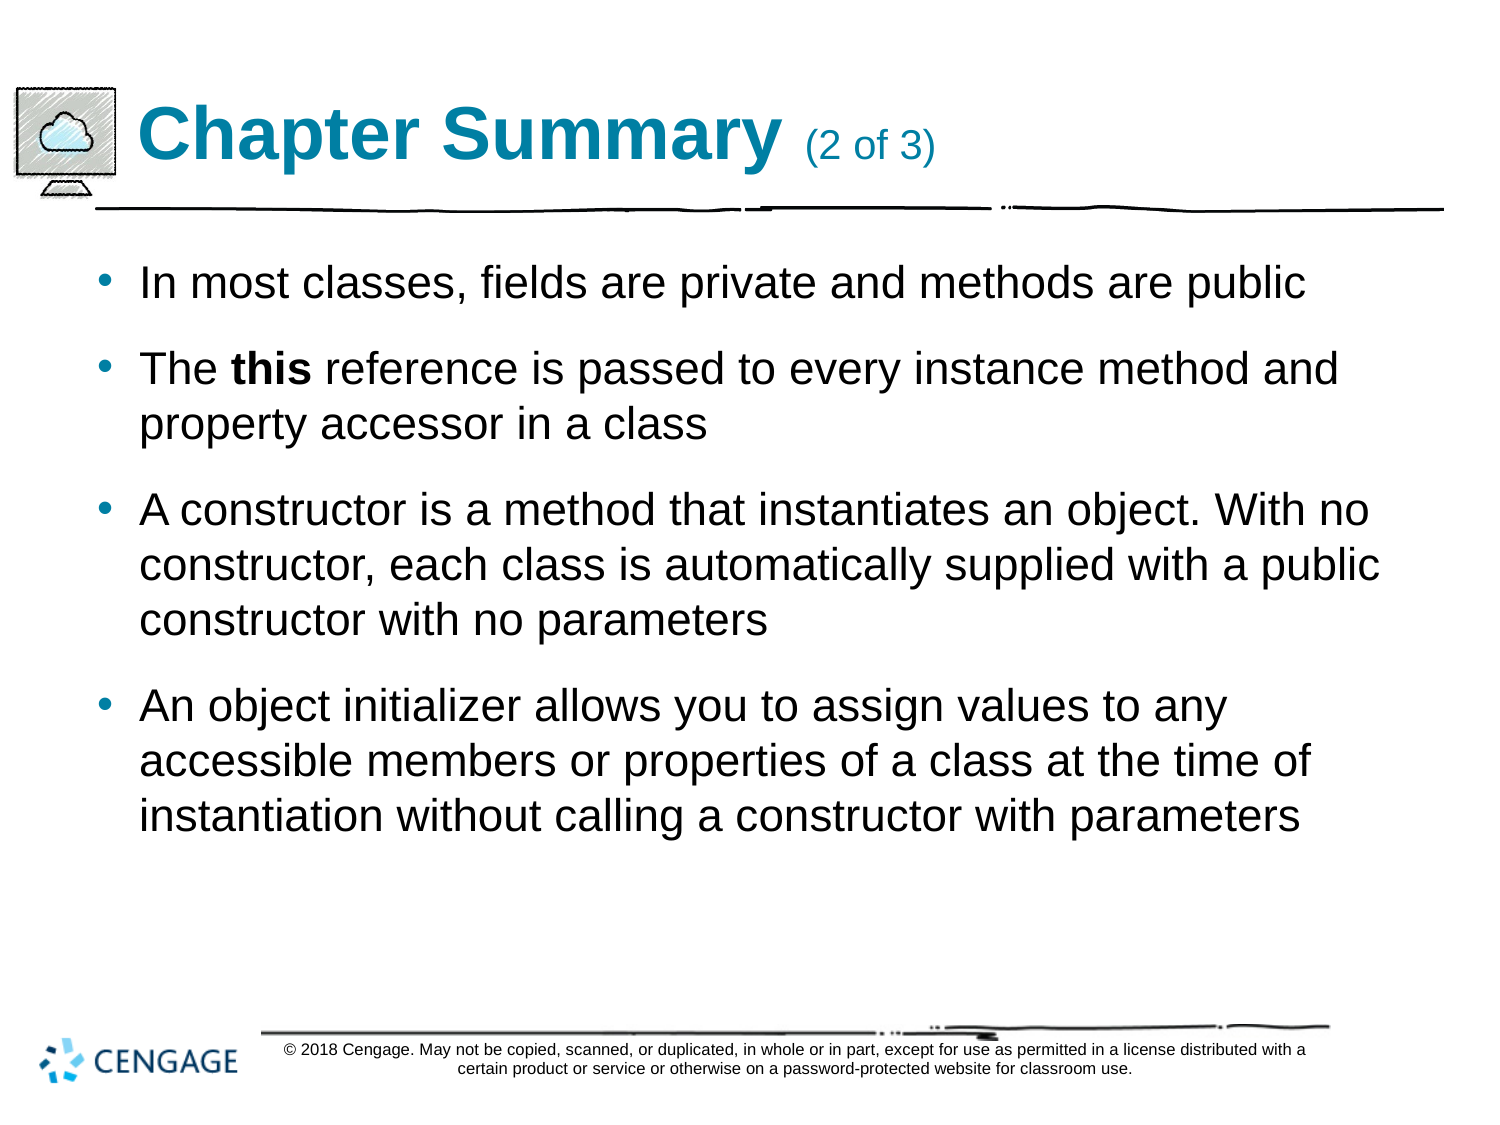

# Chapter Summary (2 of 3)
In most classes, fields are private and methods are public
The this reference is passed to every instance method and property accessor in a class
A constructor is a method that instantiates an object. With no constructor, each class is automatically supplied with a public constructor with no parameters
An object initializer allows you to assign values to any accessible members or properties of a class at the time of instantiation without calling a constructor with parameters
© 2018 Cengage. May not be copied, scanned, or duplicated, in whole or in part, except for use as permitted in a license distributed with a certain product or service or otherwise on a password-protected website for classroom use.